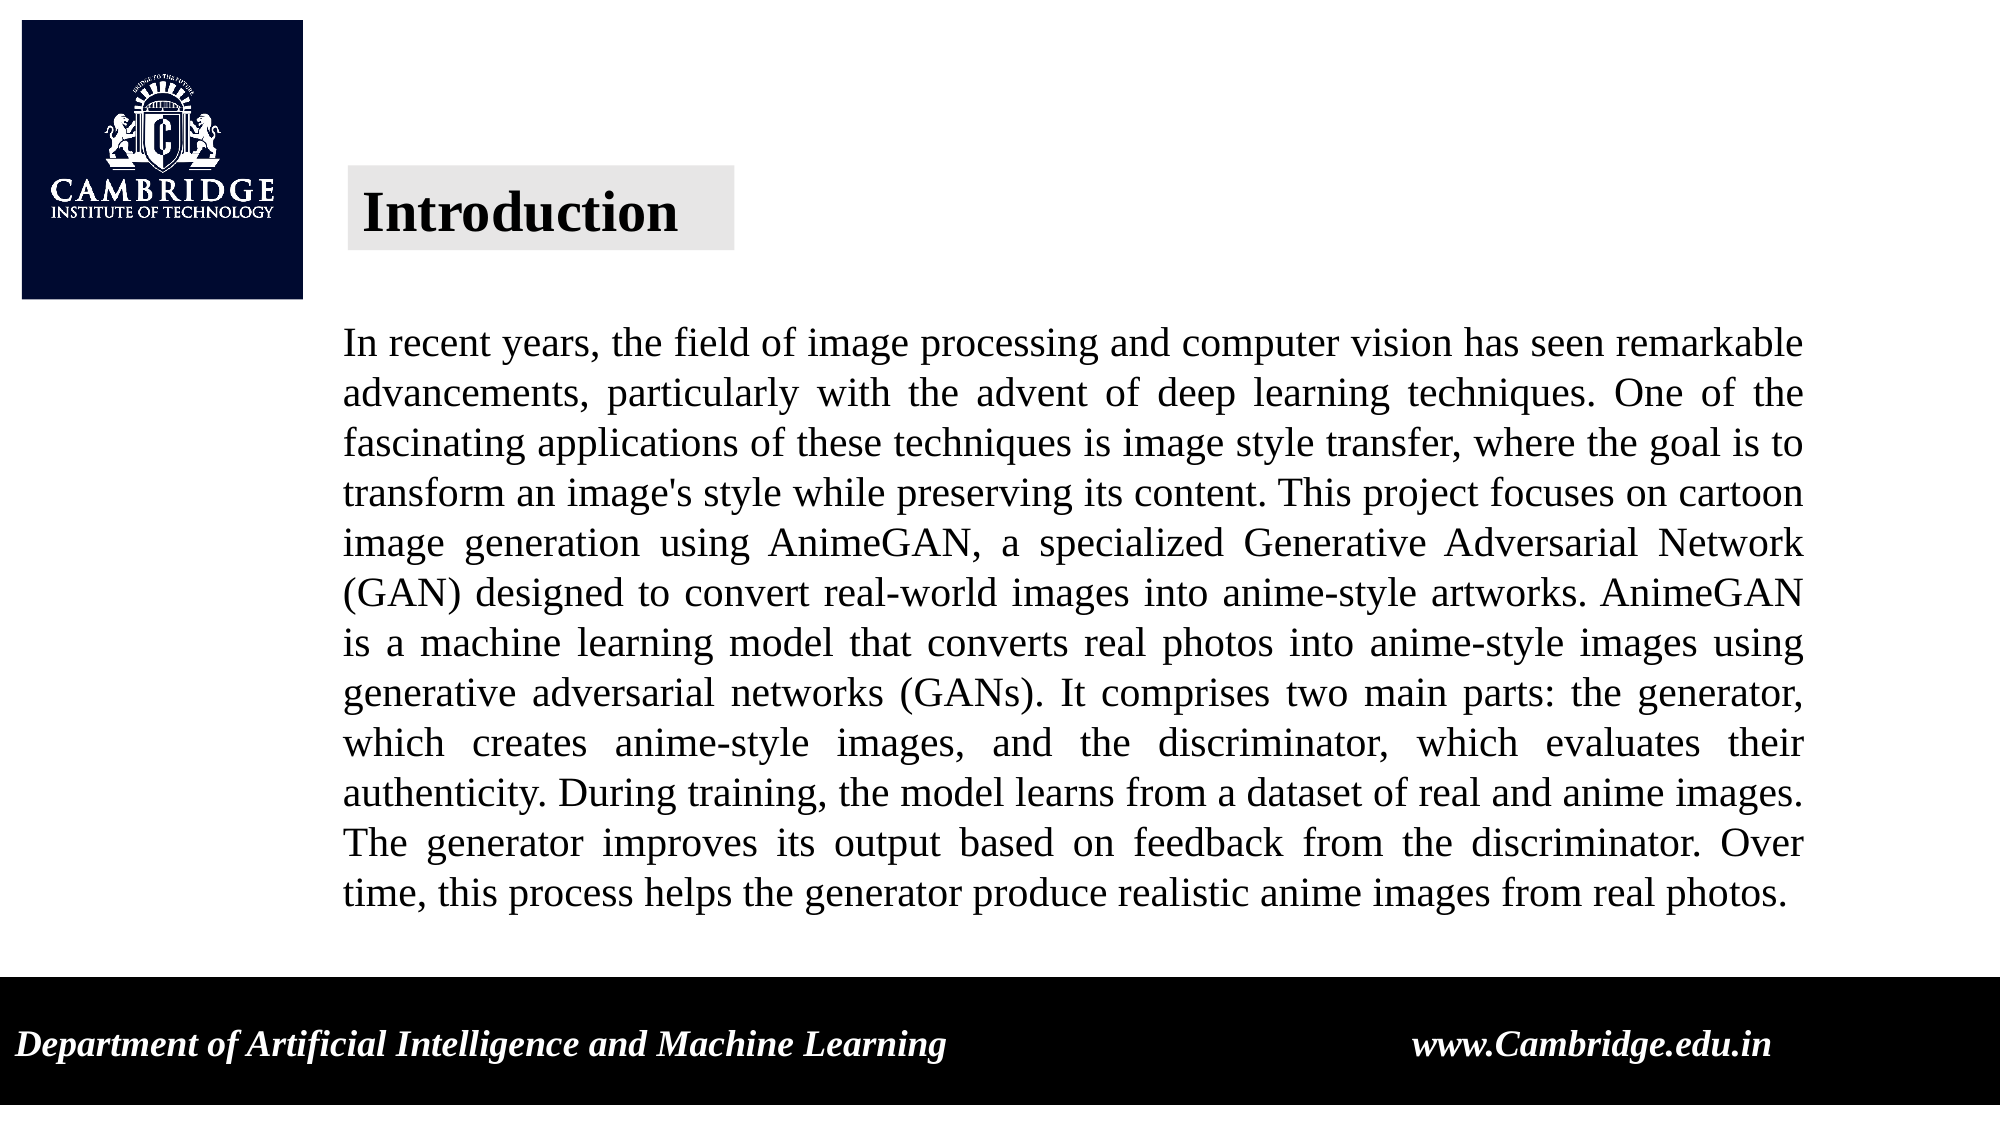

Introduction
In recent years, the field of image processing and computer vision has seen remarkable advancements, particularly with the advent of deep learning techniques. One of the fascinating applications of these techniques is image style transfer, where the goal is to transform an image's style while preserving its content. This project focuses on cartoon image generation using AnimeGAN, a specialized Generative Adversarial Network (GAN) designed to convert real-world images into anime-style artworks. AnimeGAN is a machine learning model that converts real photos into anime-style images using generative adversarial networks (GANs). It comprises two main parts: the generator, which creates anime-style images, and the discriminator, which evaluates their authenticity. During training, the model learns from a dataset of real and anime images. The generator improves its output based on feedback from the discriminator. Over time, this process helps the generator produce realistic anime images from real photos.

Department of Artificial Intelligence and Machine Learning                                                 www.Cambridge.edu.in